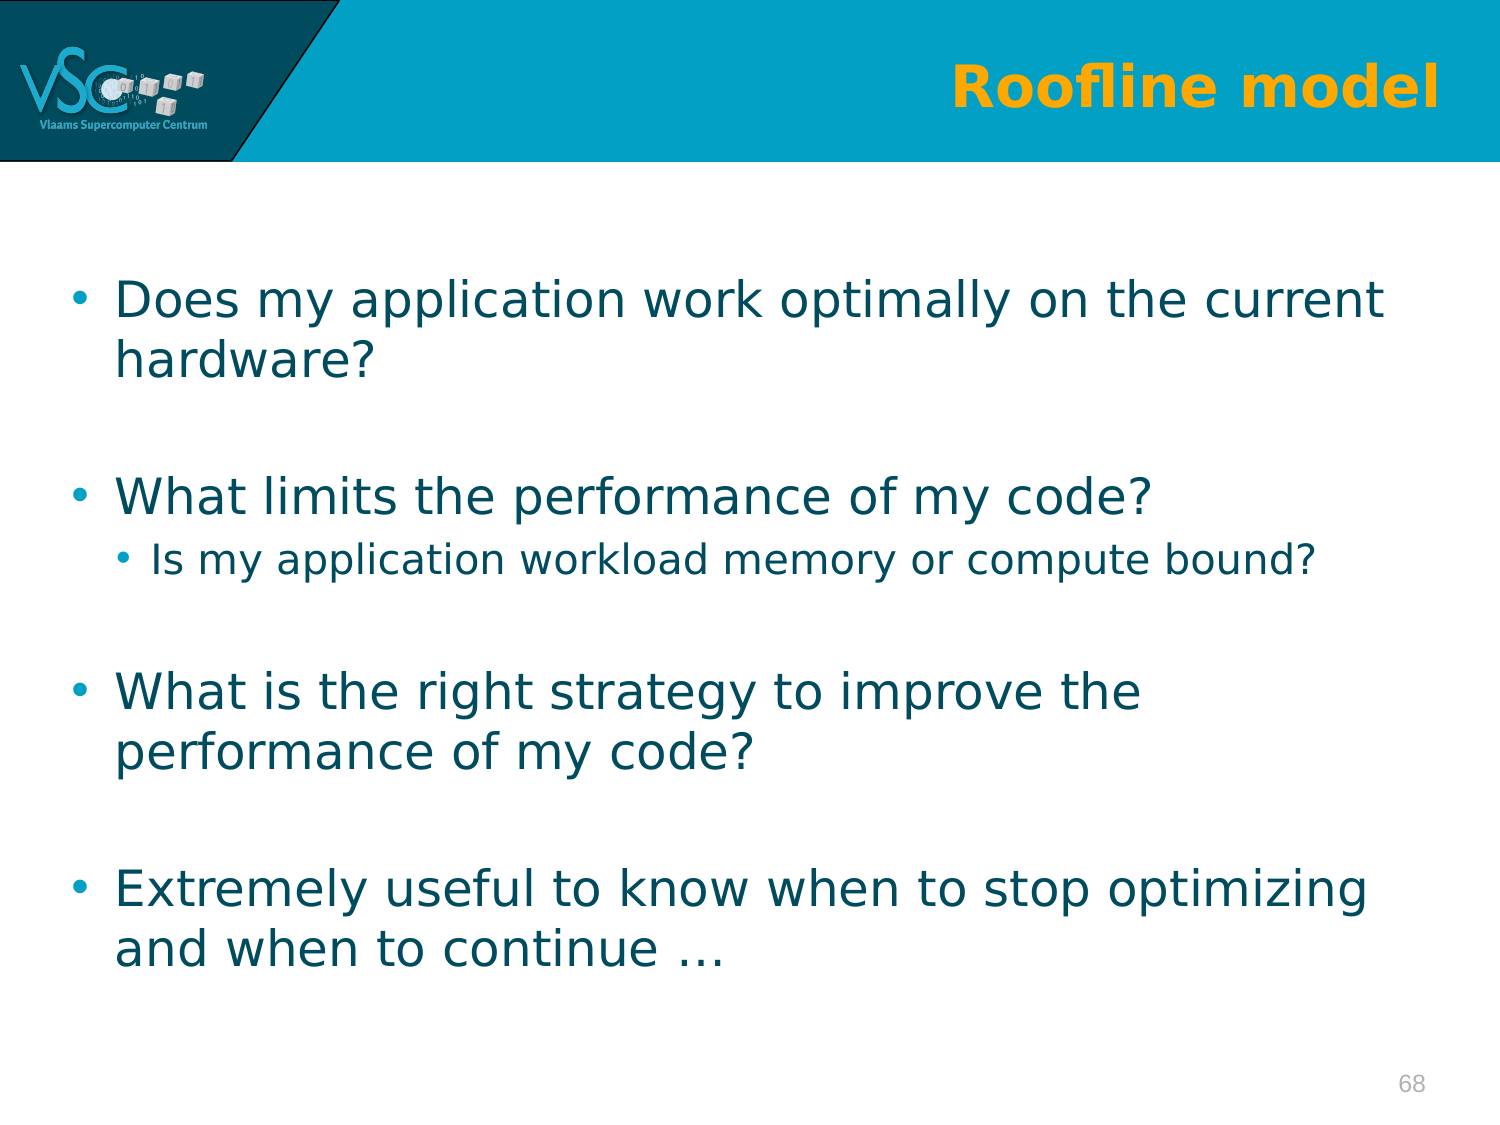

# Roofline model
Does my application work optimally on the current hardware?

What limits the performance of my code?
Is my application workload memory or compute bound?

What is the right strategy to improve the performance of my code?

Extremely useful to know when to stop optimizing and when to continue …
68